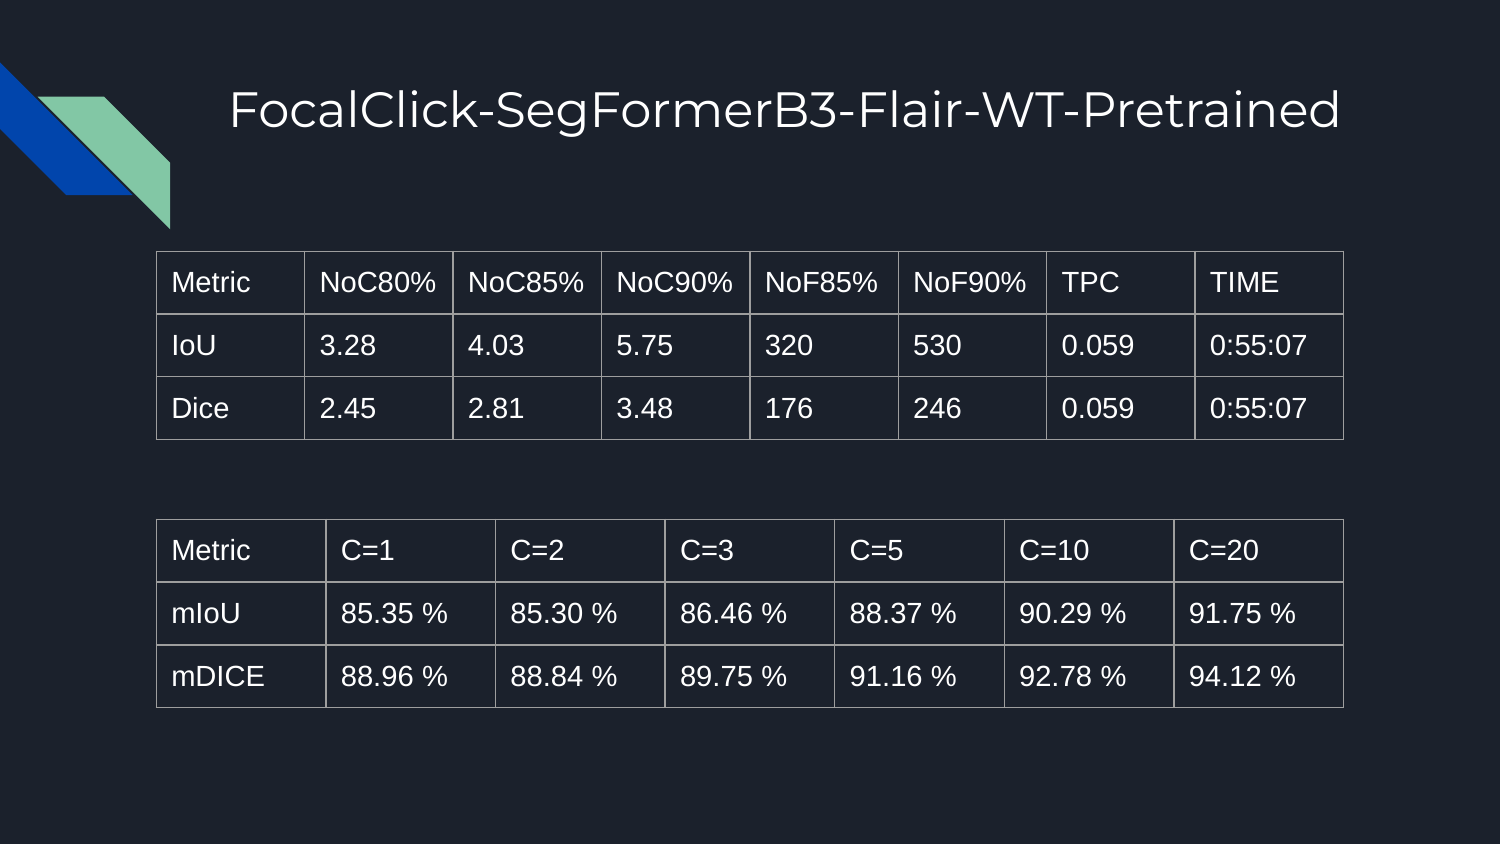

# FocalClick-SegFormerB3-Flair-WT-Pretrained
| Metric | NoC80% | NoC85% | NoC90% | NoF85% | NoF90% | TPC | TIME |
| --- | --- | --- | --- | --- | --- | --- | --- |
| IoU | 3.28 | 4.03 | 5.75 | 320 | 530 | 0.059 | 0:55:07 |
| Dice | 2.45 | 2.81 | 3.48 | 176 | 246 | 0.059 | 0:55:07 |
| Metric | C=1 | C=2 | C=3 | C=5 | C=10 | C=20 |
| --- | --- | --- | --- | --- | --- | --- |
| mIoU | 85.35 % | 85.30 % | 86.46 % | 88.37 % | 90.29 % | 91.75 % |
| mDICE | 88.96 % | 88.84 % | 89.75 % | 91.16 % | 92.78 % | 94.12 % |